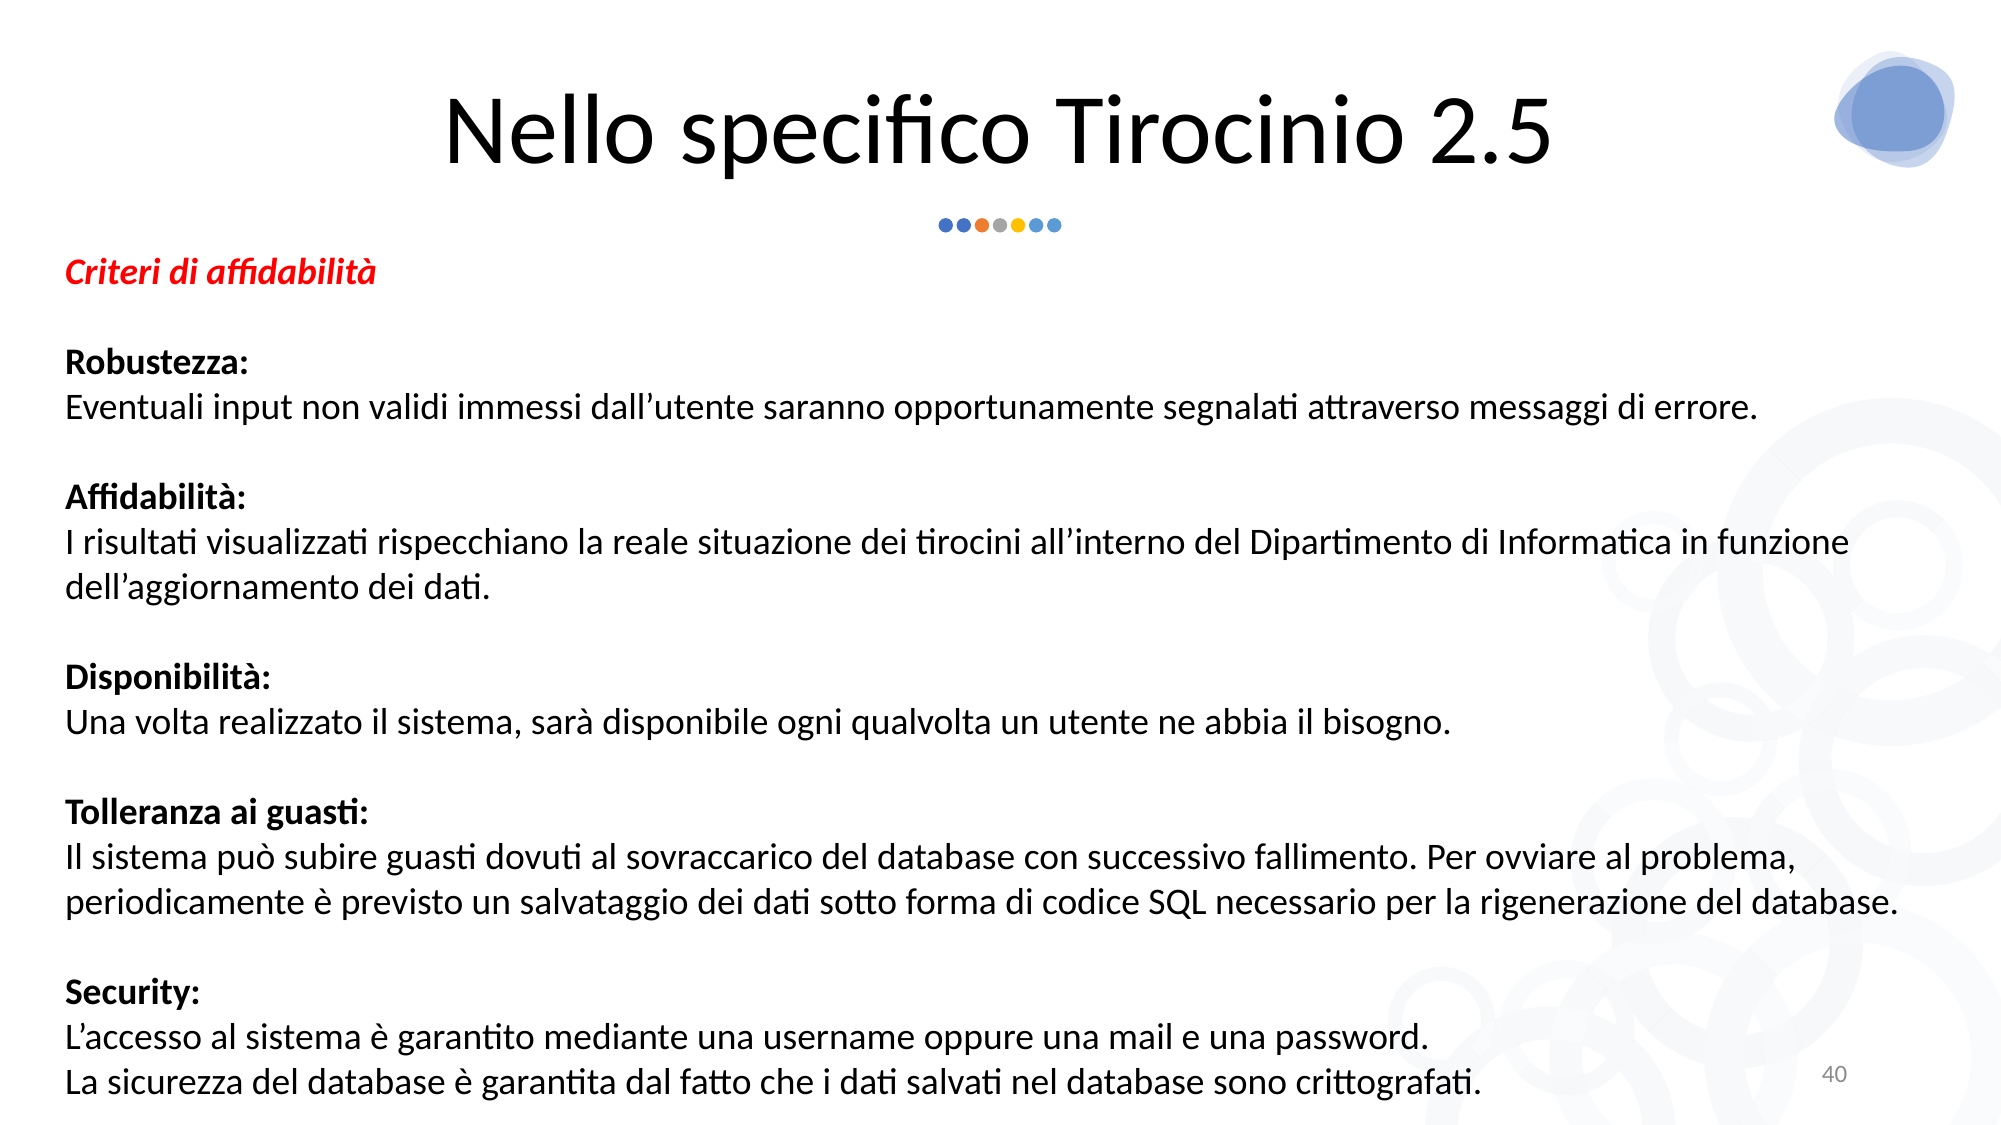

# Nello specifico Tirocinio 2.5
Criteri di affidabilità

Robustezza:
Eventuali input non validi immessi dall’utente saranno opportunamente segnalati attraverso messaggi di errore.

Affidabilità:
I risultati visualizzati rispecchiano la reale situazione dei tirocini all’interno del Dipartimento di Informatica in funzione dell’aggiornamento dei dati.

Disponibilità:
Una volta realizzato il sistema, sarà disponibile ogni qualvolta un utente ne abbia il bisogno.

Tolleranza ai guasti:
Il sistema può subire guasti dovuti al sovraccarico del database con successivo fallimento. Per ovviare al problema, periodicamente è previsto un salvataggio dei dati sotto forma di codice SQL necessario per la rigenerazione del database.

Security:
L’accesso al sistema è garantito mediante una username oppure una mail e una password.
La sicurezza del database è garantita dal fatto che i dati salvati nel database sono crittografati.

40